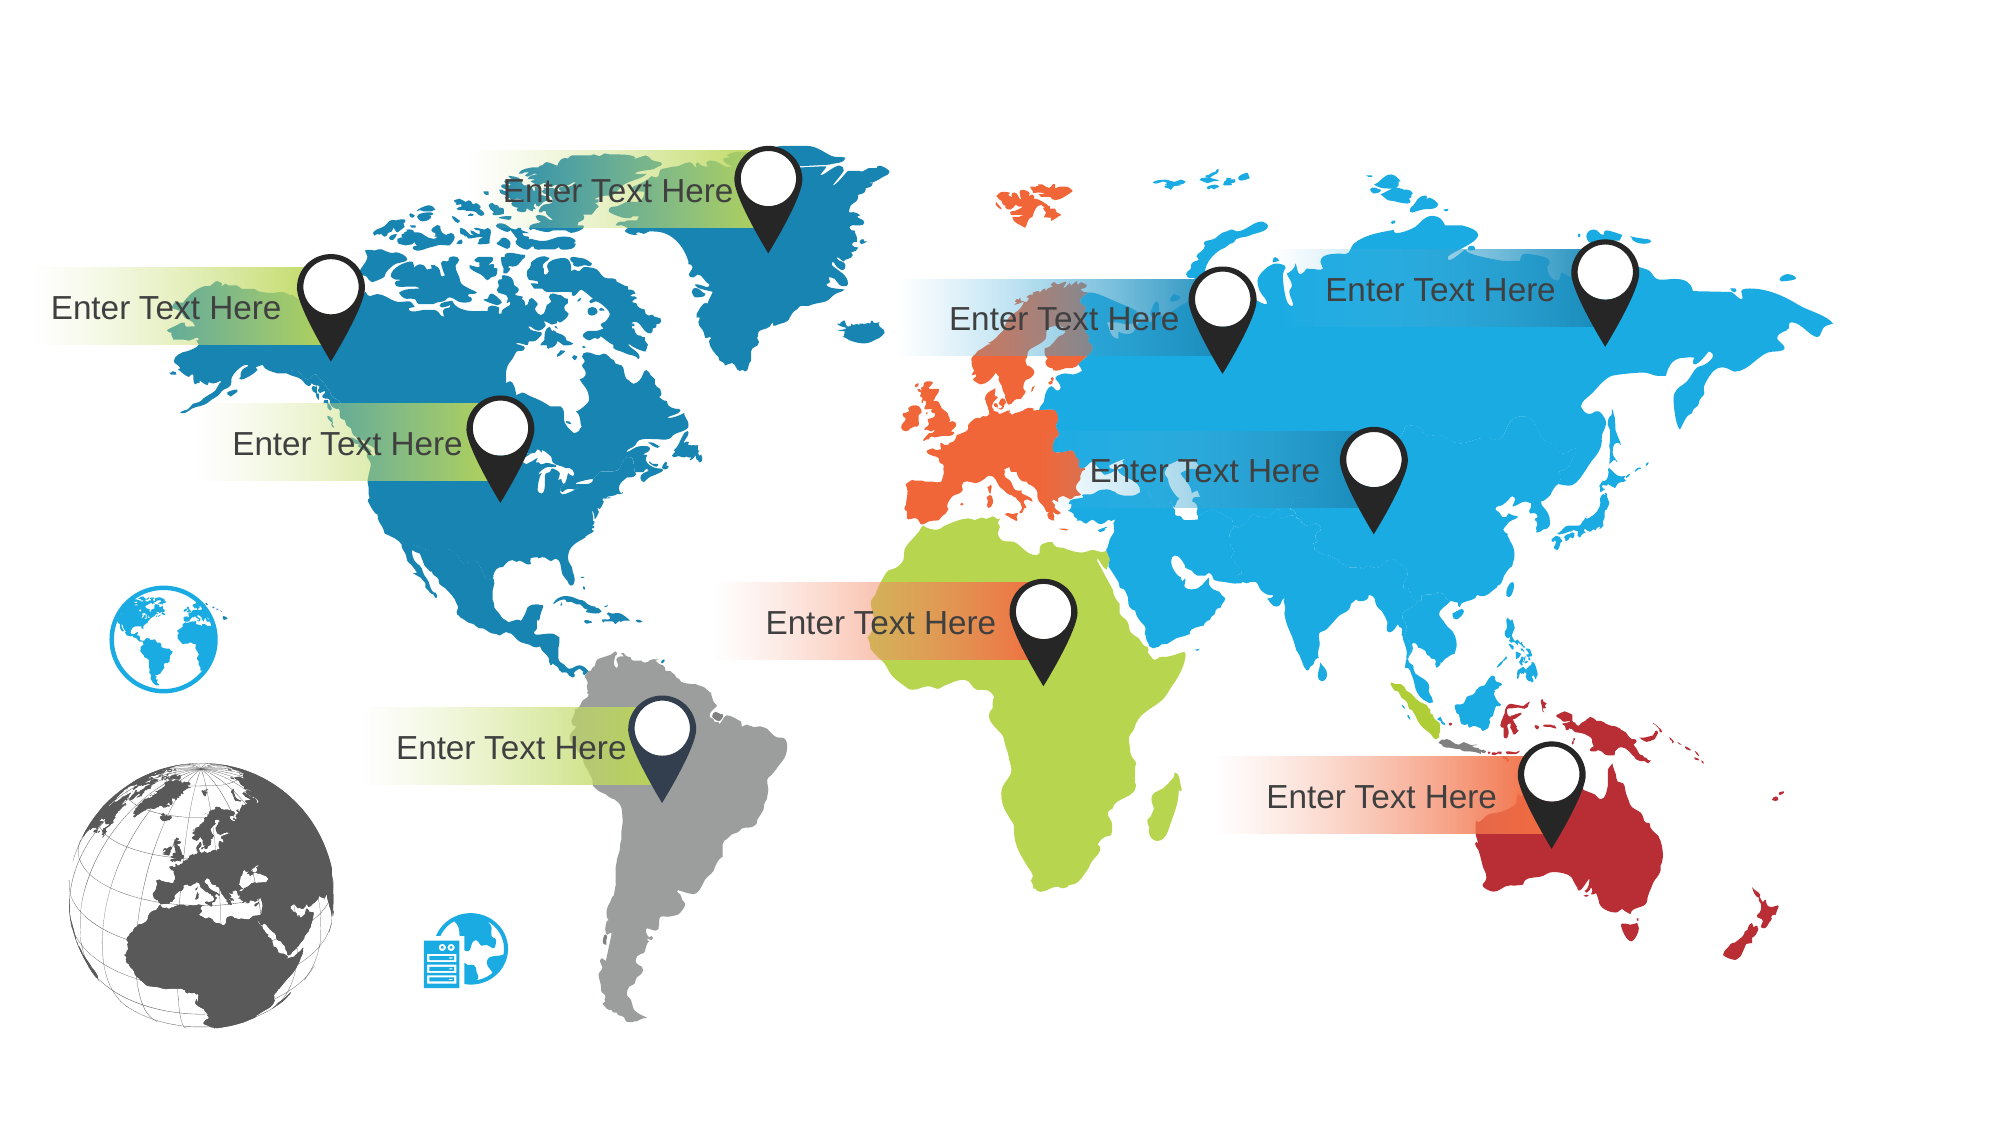

Enter Text Here

Enter Text Here

Enter Text Here
Enter Text Here

Enter Text Here

Enter Text Here

Enter Text Here

Enter Text Here

Enter Text Here